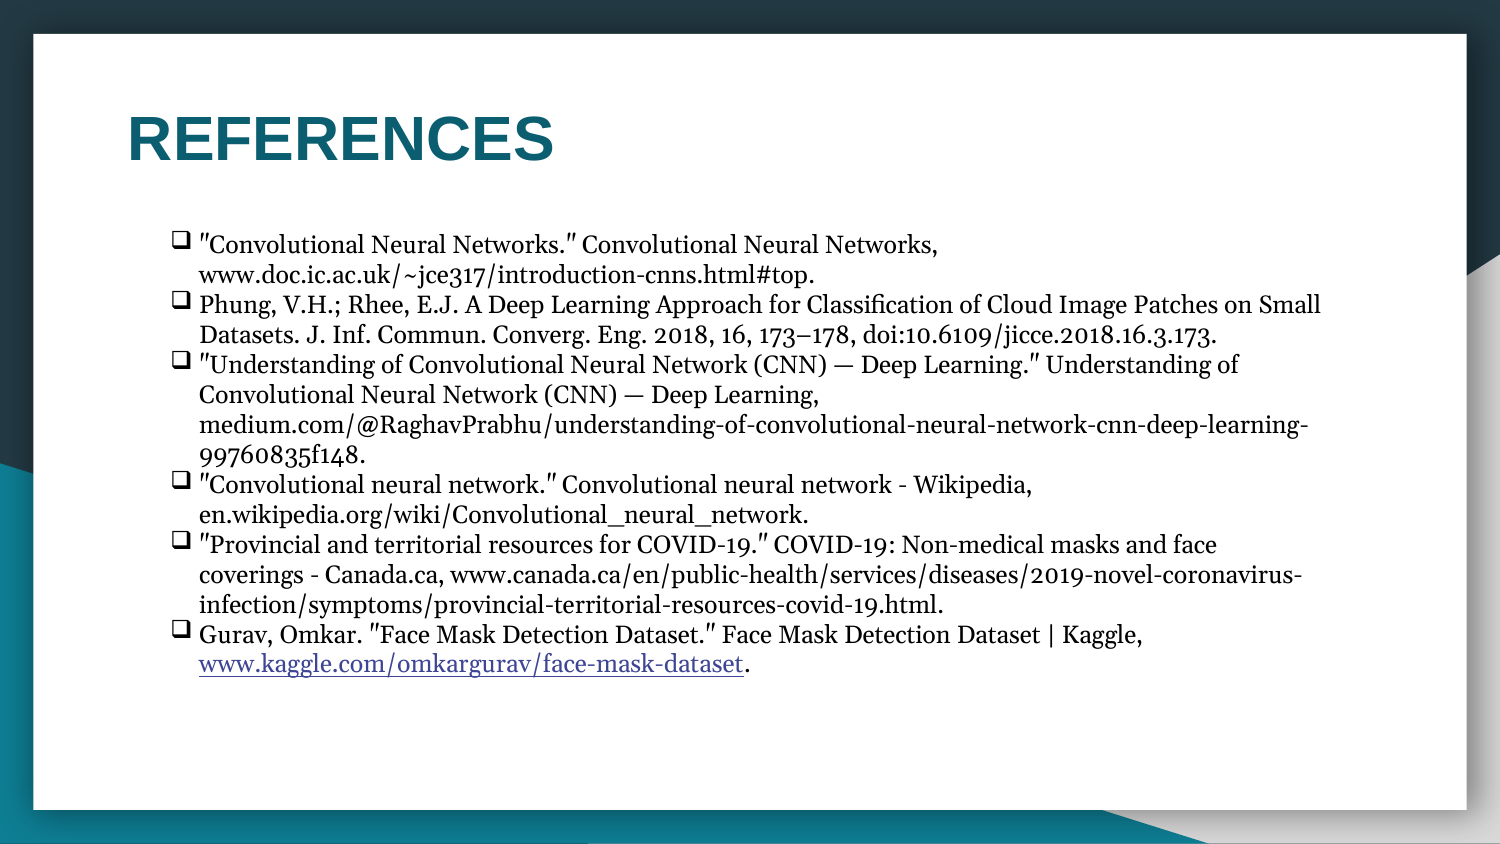

# REFERENCES
"Convolutional Neural Networks." Convolutional Neural Networks, www.doc.ic.ac.uk/~jce317/introduction-cnns.html#top.
Phung, V.H.; Rhee, E.J. A Deep Learning Approach for Classification of Cloud Image Patches on Small Datasets. J. Inf. Commun. Converg. Eng. 2018, 16, 173–178, doi:10.6109/jicce.2018.16.3.173.
"Understanding of Convolutional Neural Network (CNN) — Deep Learning." Understanding of Convolutional Neural Network (CNN) — Deep Learning, medium.com/@RaghavPrabhu/understanding-of-convolutional-neural-network-cnn-deep-learning-99760835f148.
"Convolutional neural network." Convolutional neural network - Wikipedia, en.wikipedia.org/wiki/Convolutional_neural_network.
"Provincial and territorial resources for COVID-19." COVID-19: Non-medical masks and face coverings - Canada.ca, www.canada.ca/en/public-health/services/diseases/2019-novel-coronavirus-infection/symptoms/provincial-territorial-resources-covid-19.html.
Gurav, Omkar. "Face Mask Detection Dataset." Face Mask Detection Dataset | Kaggle, www.kaggle.com/omkargurav/face-mask-dataset.